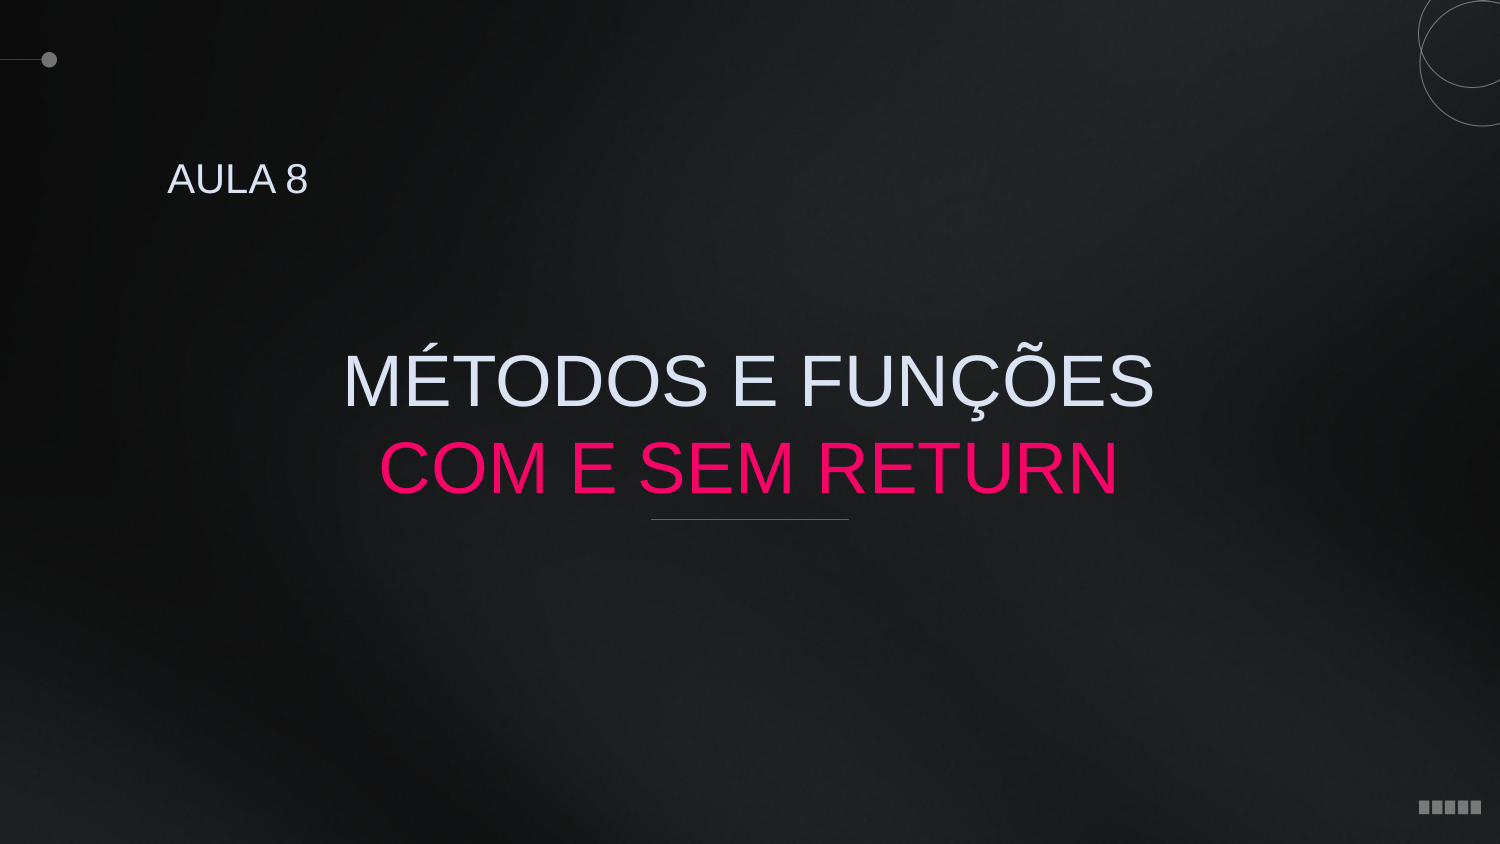

AULA 8
MÉTODOS E FUNÇÕES COM E SEM RETURN